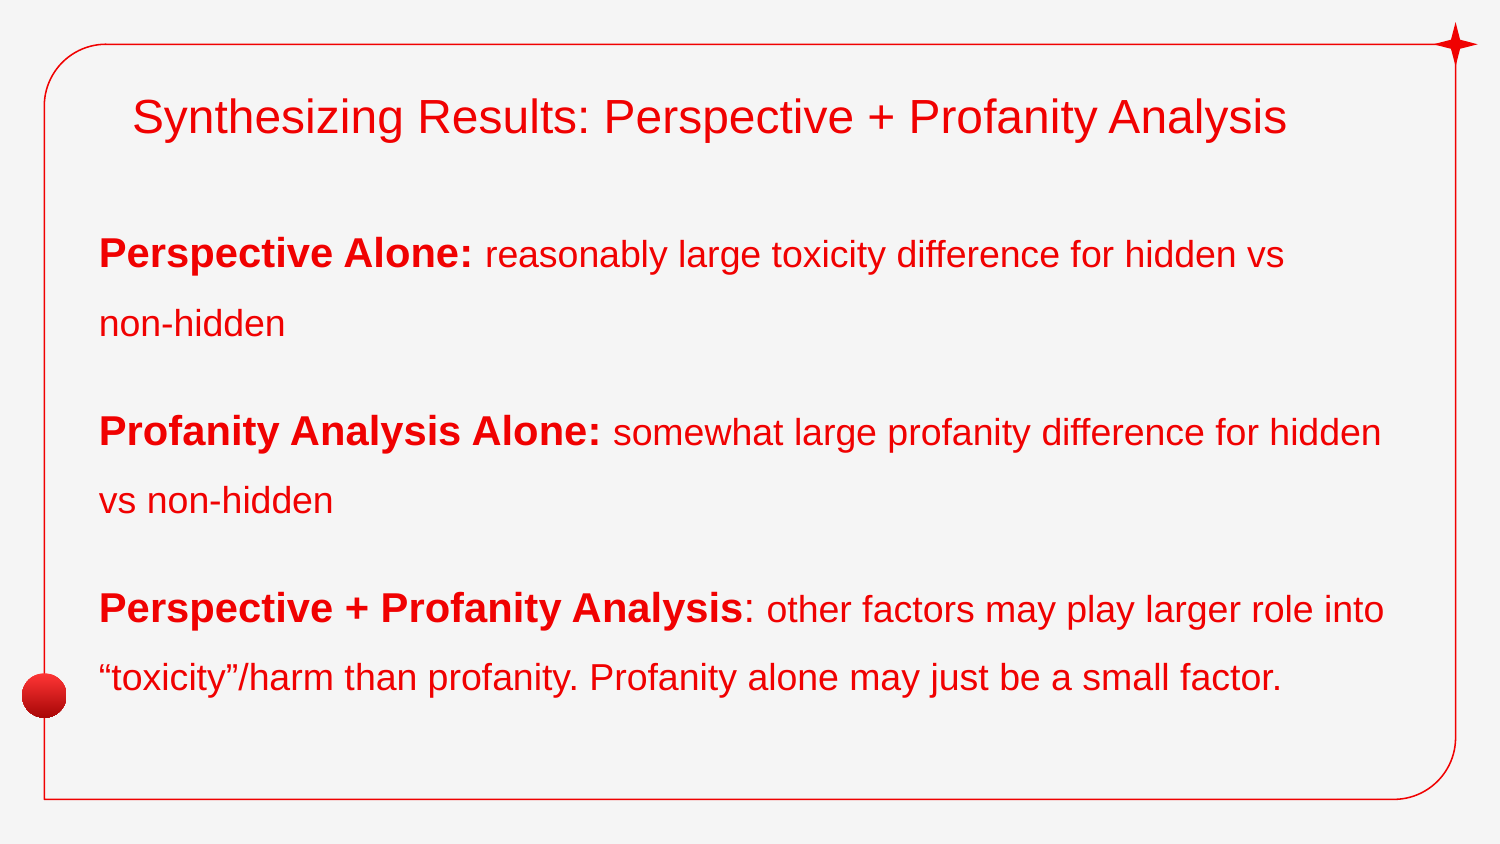

Synthesizing Results: Perspective + Profanity Analysis
Perspective Alone: reasonably large toxicity difference for hidden vs non-hidden
Profanity Analysis Alone: somewhat large profanity difference for hidden vs non-hidden
Perspective + Profanity Analysis: other factors may play larger role into “toxicity”/harm than profanity. Profanity alone may just be a small factor.